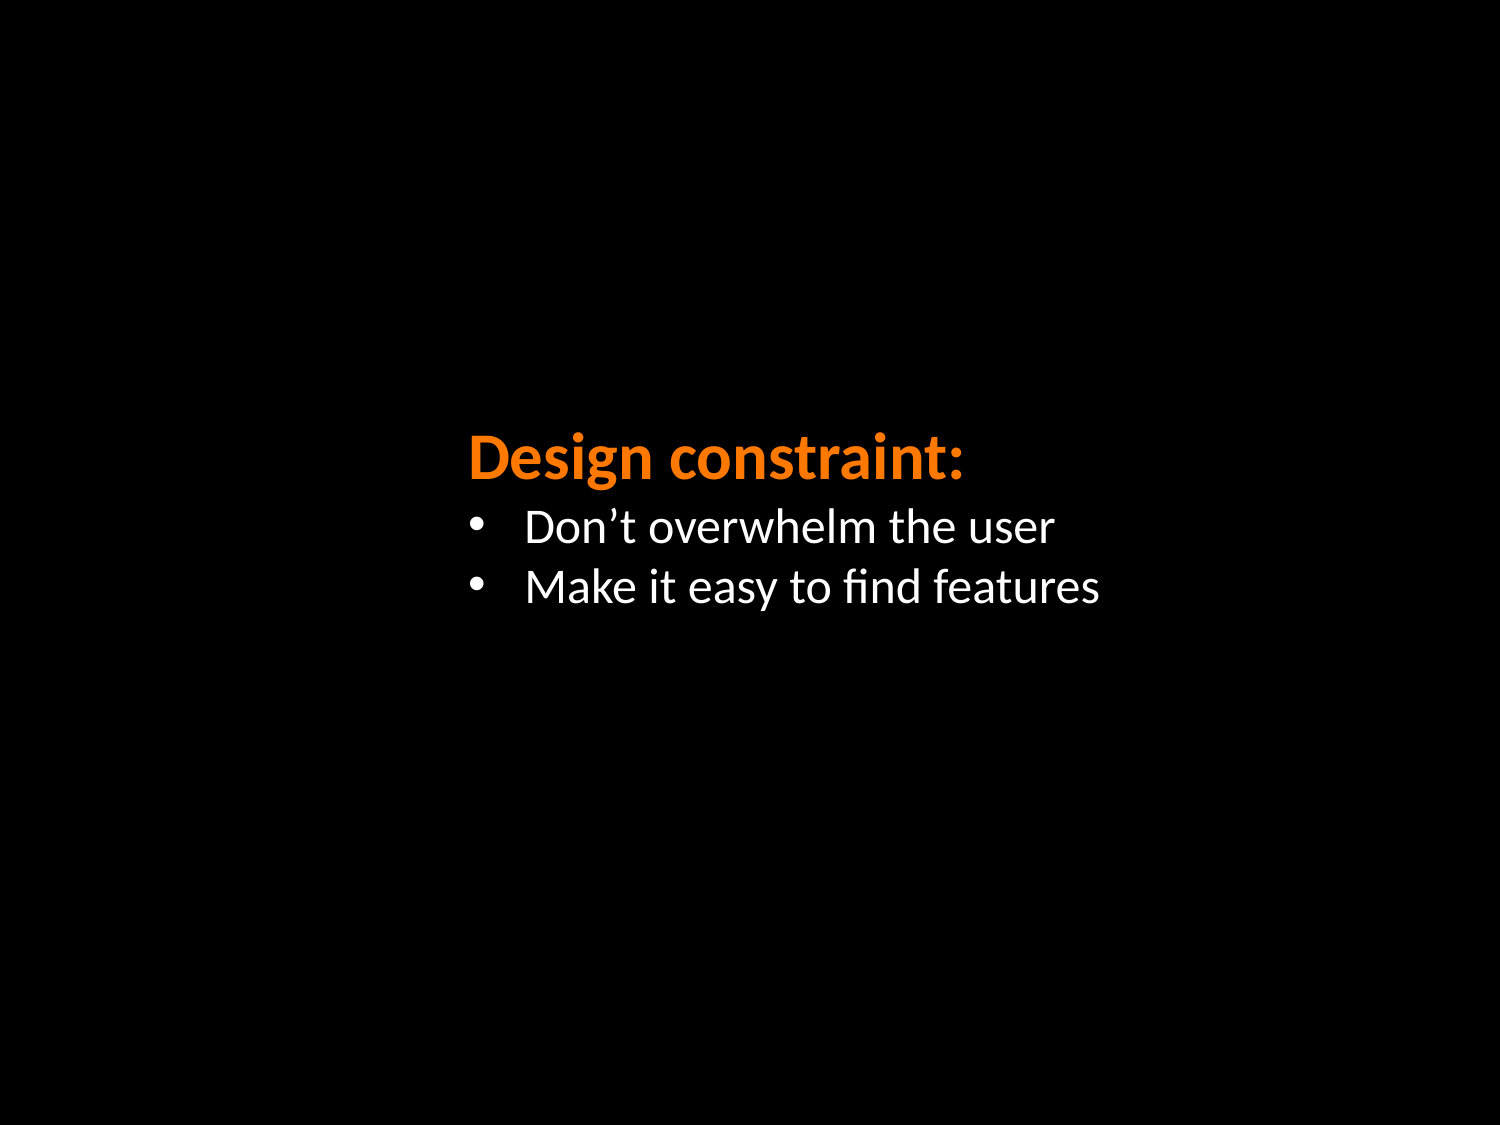

Design constraint:
Don’t overwhelm the user
Make it easy to find features